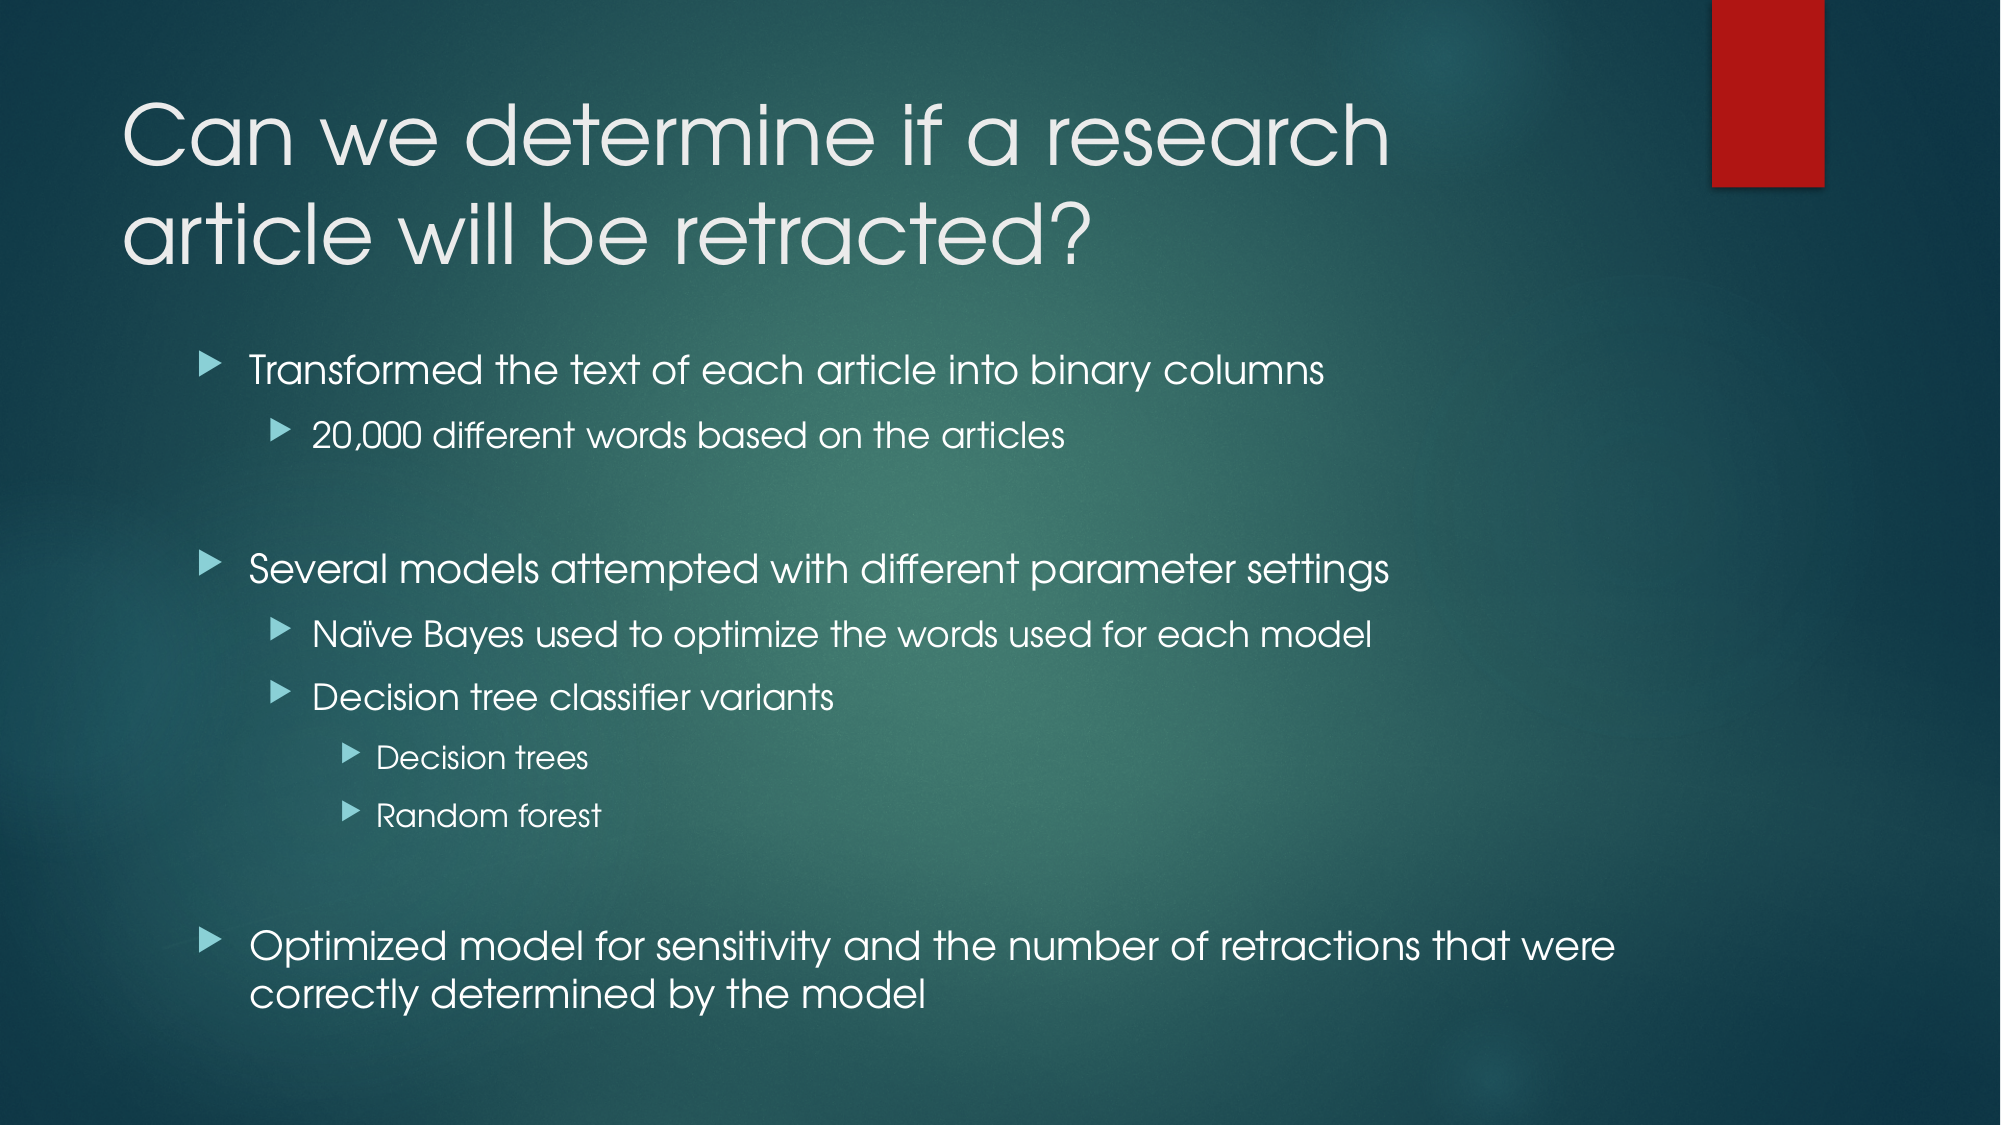

# Can we determine if a research article will be retracted?
Transformed the text of each article into binary columns
20,000 different words based on the articles

Several models attempted with different parameter settings
Naïve Bayes used to optimize the words used for each model
Decision tree classifier variants
Decision trees
Random forest

Optimized model for sensitivity and the number of retractions that were correctly determined by the model